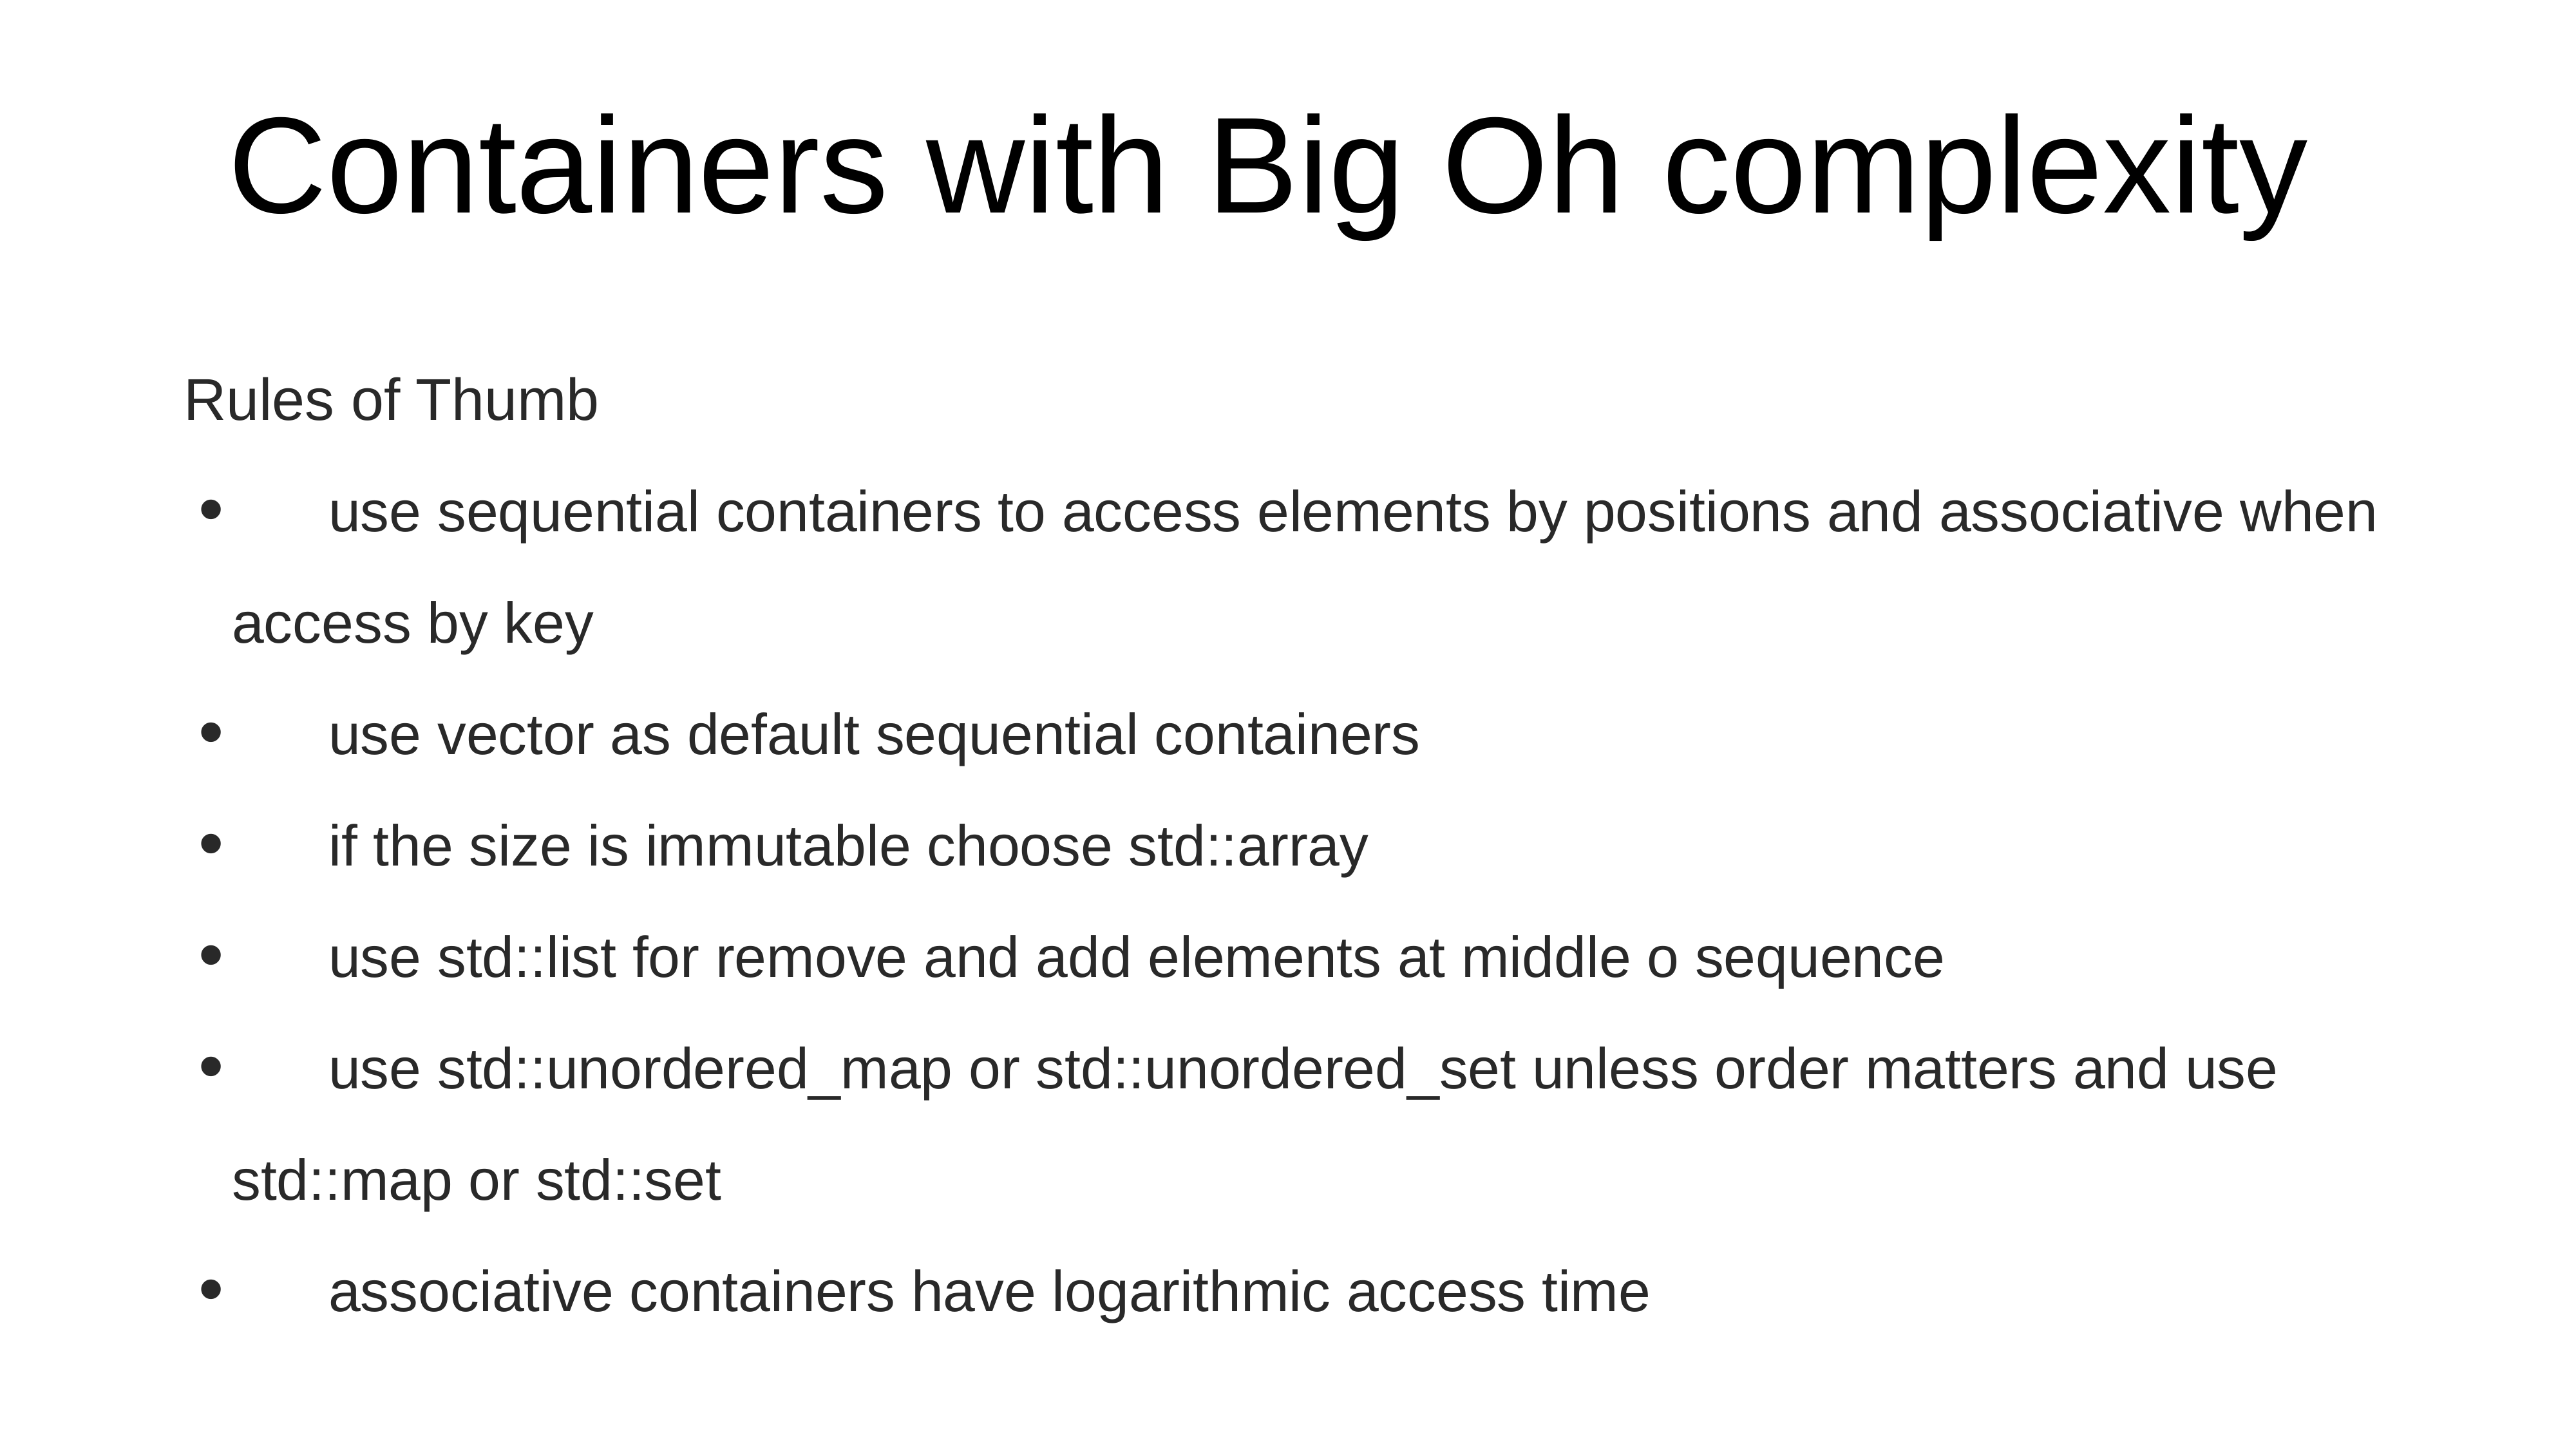

# Containers with Big Oh complexity
Rules of Thumb
	use sequential containers to access elements by positions and associative when access by key
	use vector as default sequential containers
	if the size is immutable choose std::array
	use std::list for remove and add elements at middle o sequence
	use std::unordered_map or std::unordered_set unless order matters and use std::map or std::set
	associative containers have logarithmic access time